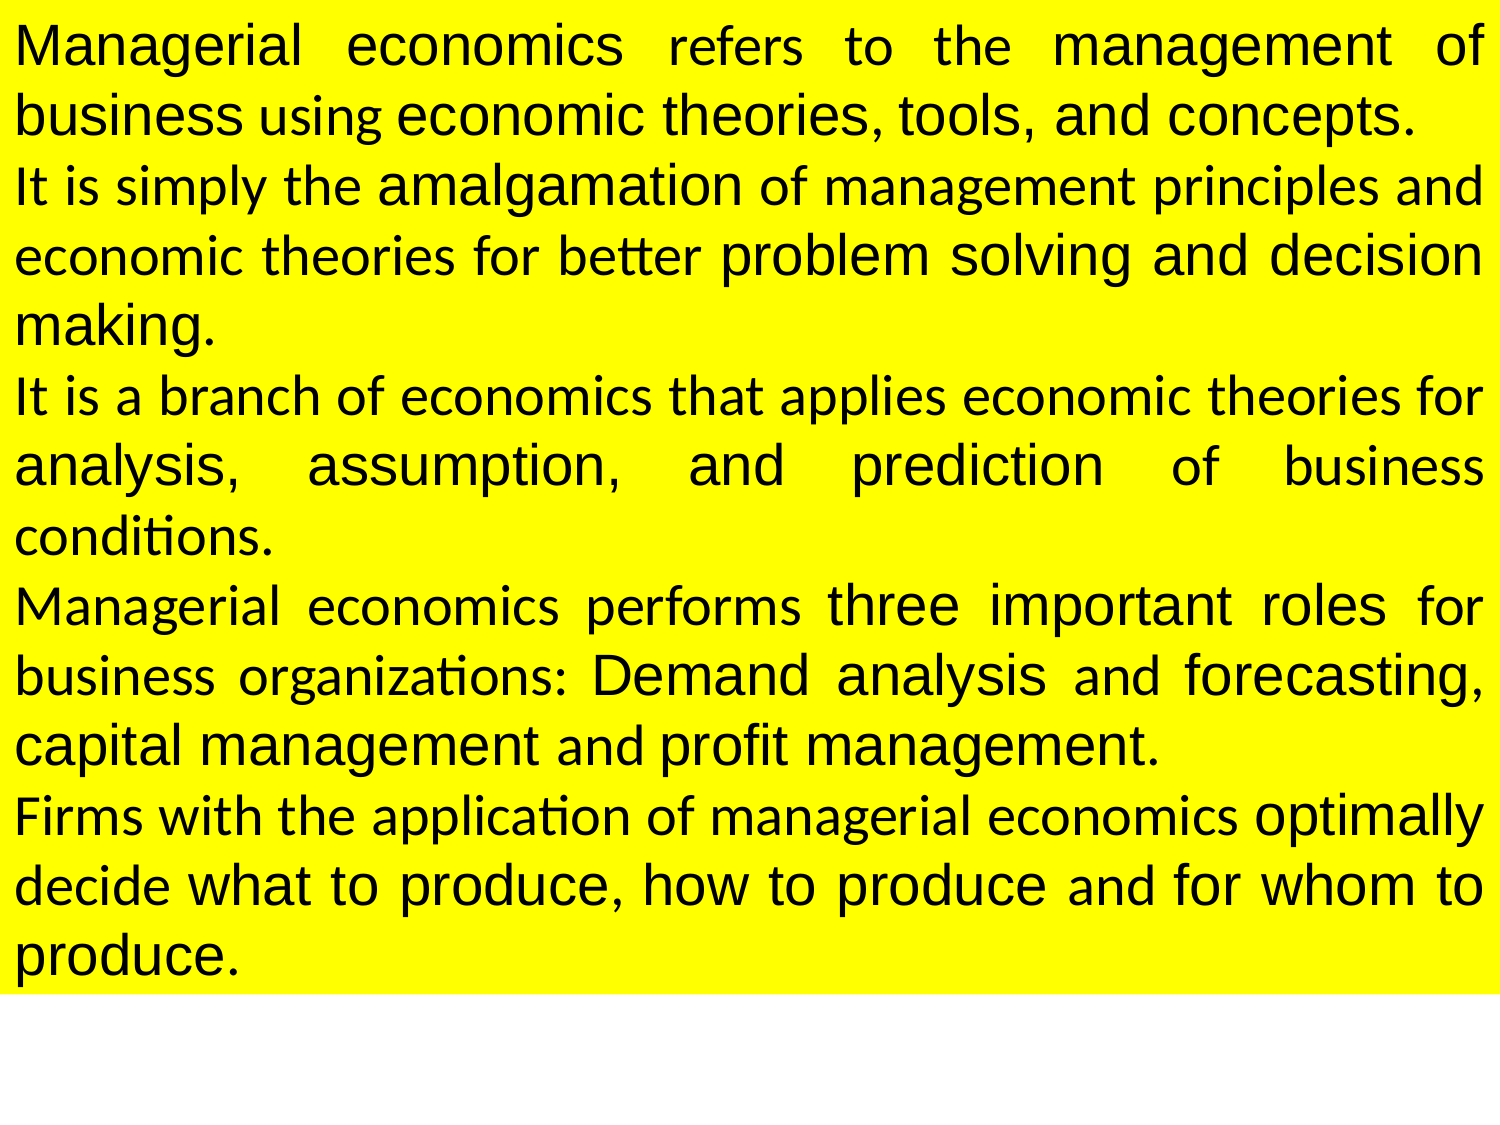

Managerial economics refers to the management of business using economic theories, tools, and concepts.
It is simply the amalgamation of management principles and economic theories for better problem solving and decision making.
It is a branch of economics that applies economic theories for analysis, assumption, and prediction of business conditions.
Managerial economics performs three important roles for business organizations: Demand analysis and forecasting, capital management and profit management.
Firms with the application of managerial economics optimally decide what to produce, how to produce and for whom to produce.